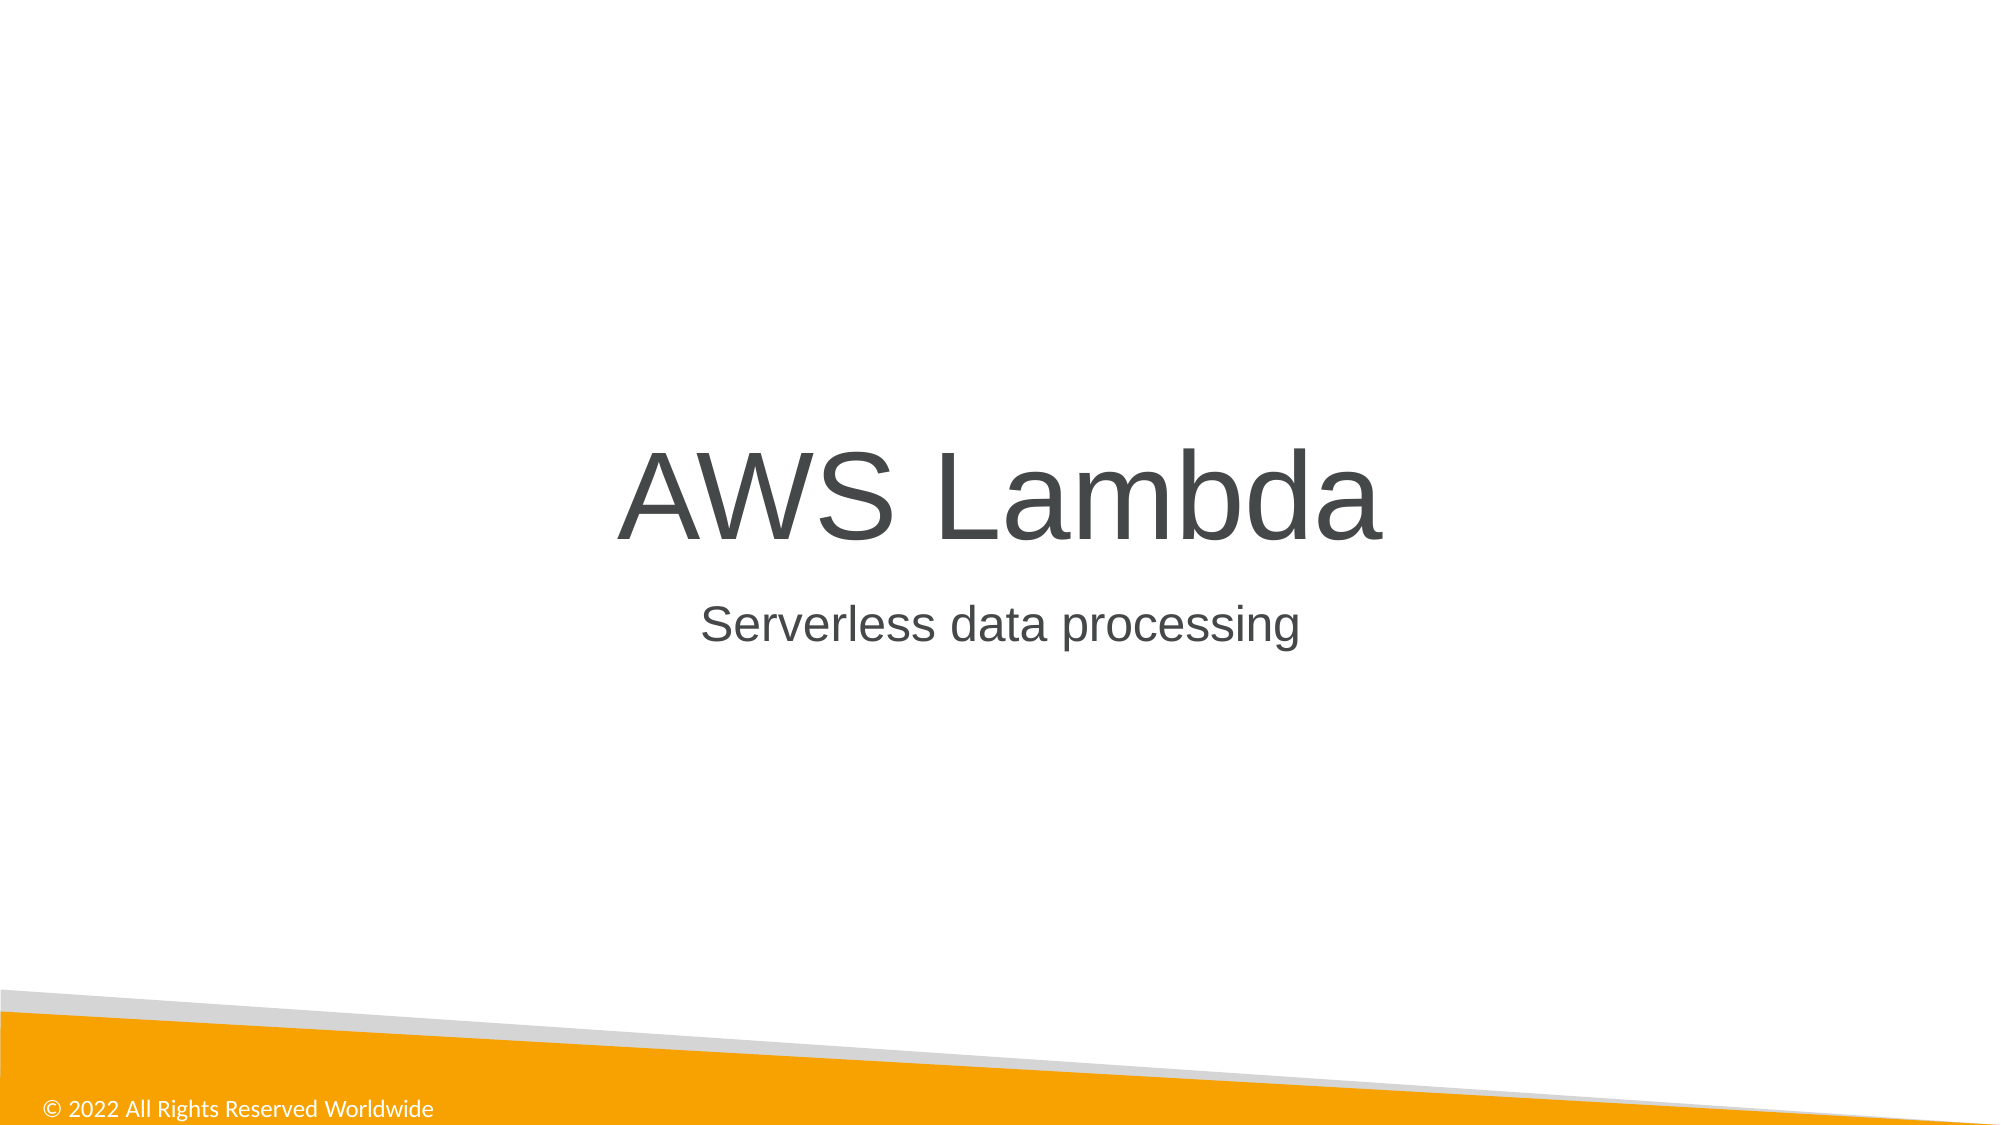

# AWS Lambda
Serverless data processing
© 2022 All Rights Reserved Worldwide